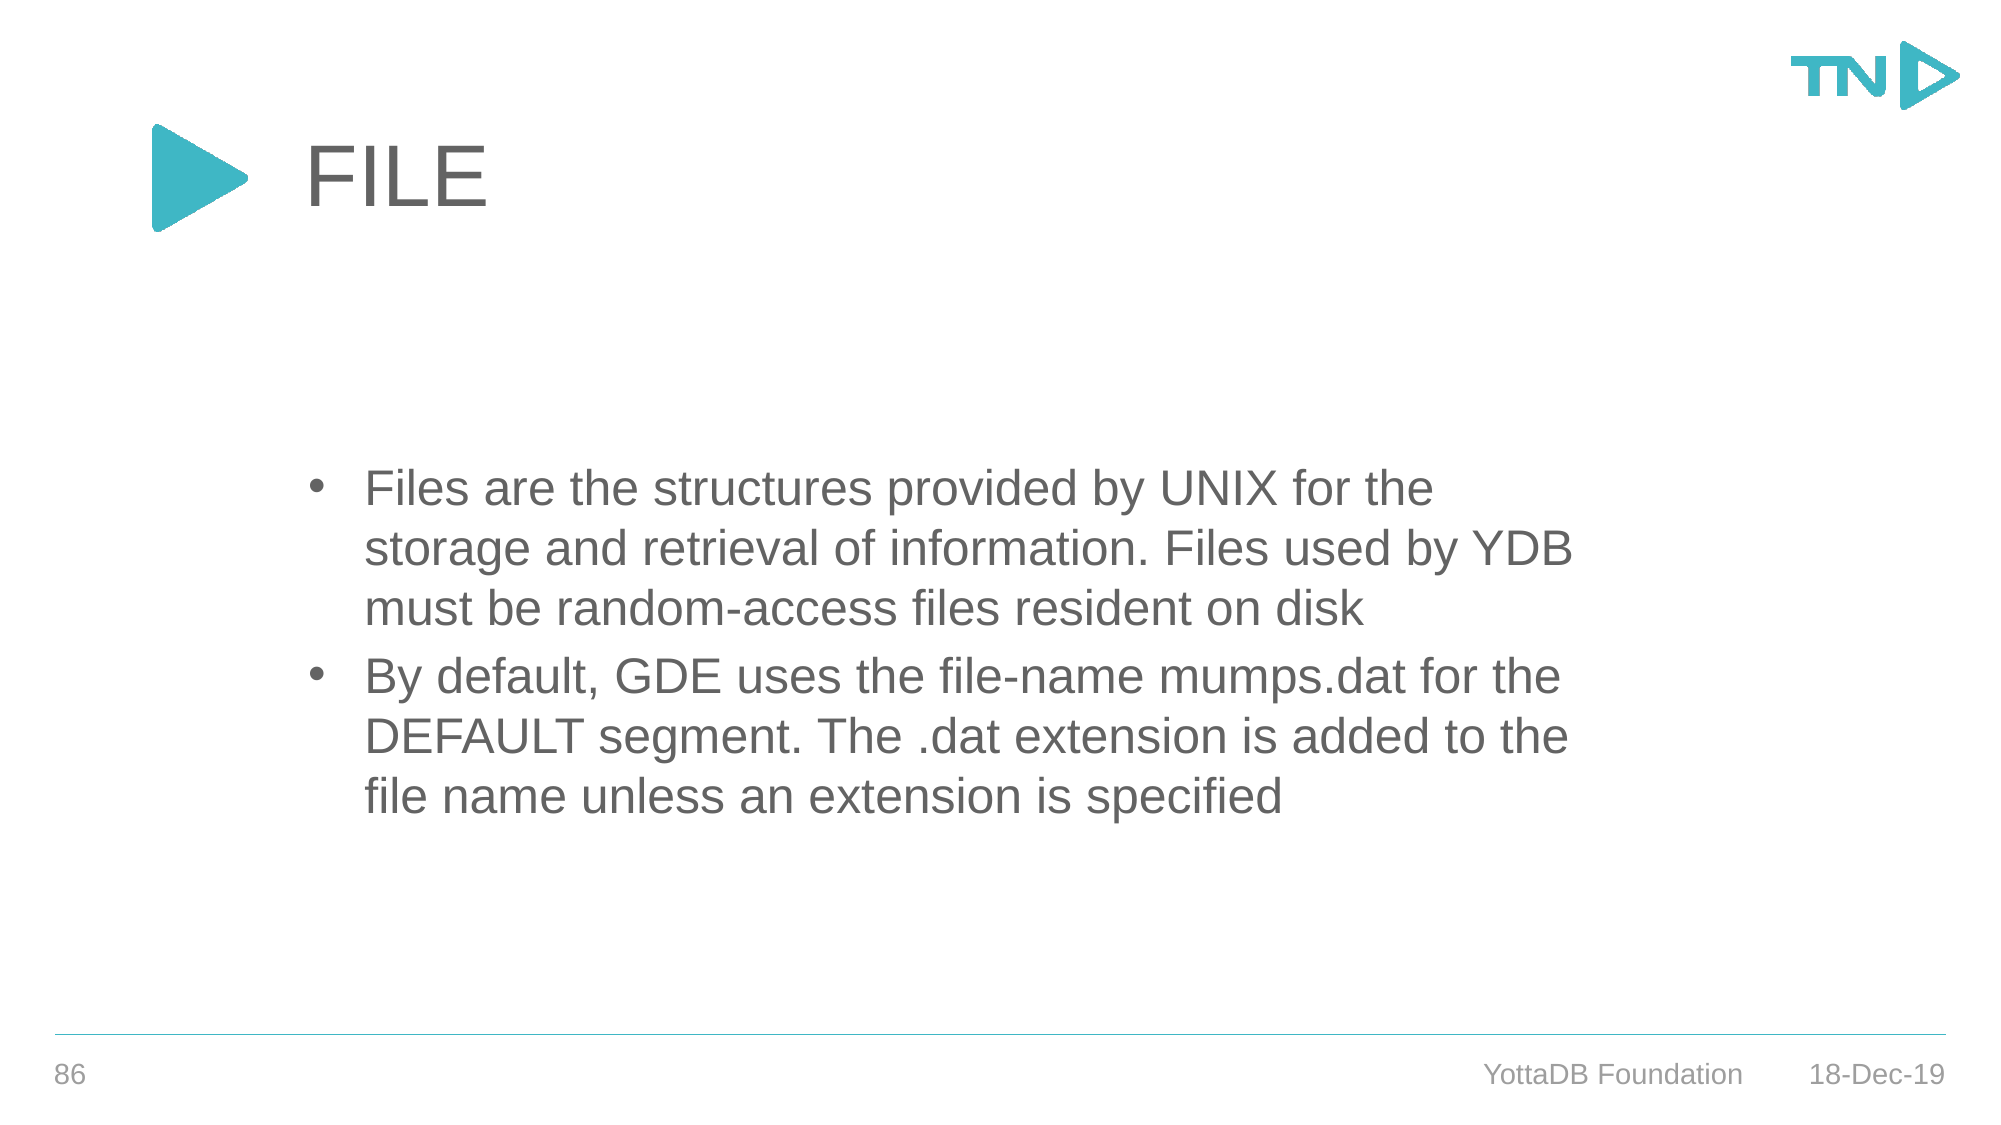

# FILE
Files are the structures provided by UNIX for the storage and retrieval of information. Files used by YDB must be random-access files resident on disk
By default, GDE uses the file-name mumps.dat for the DEFAULT segment. The .dat extension is added to the file name unless an extension is specified

86
YottaDB Foundation
18-Dec-19